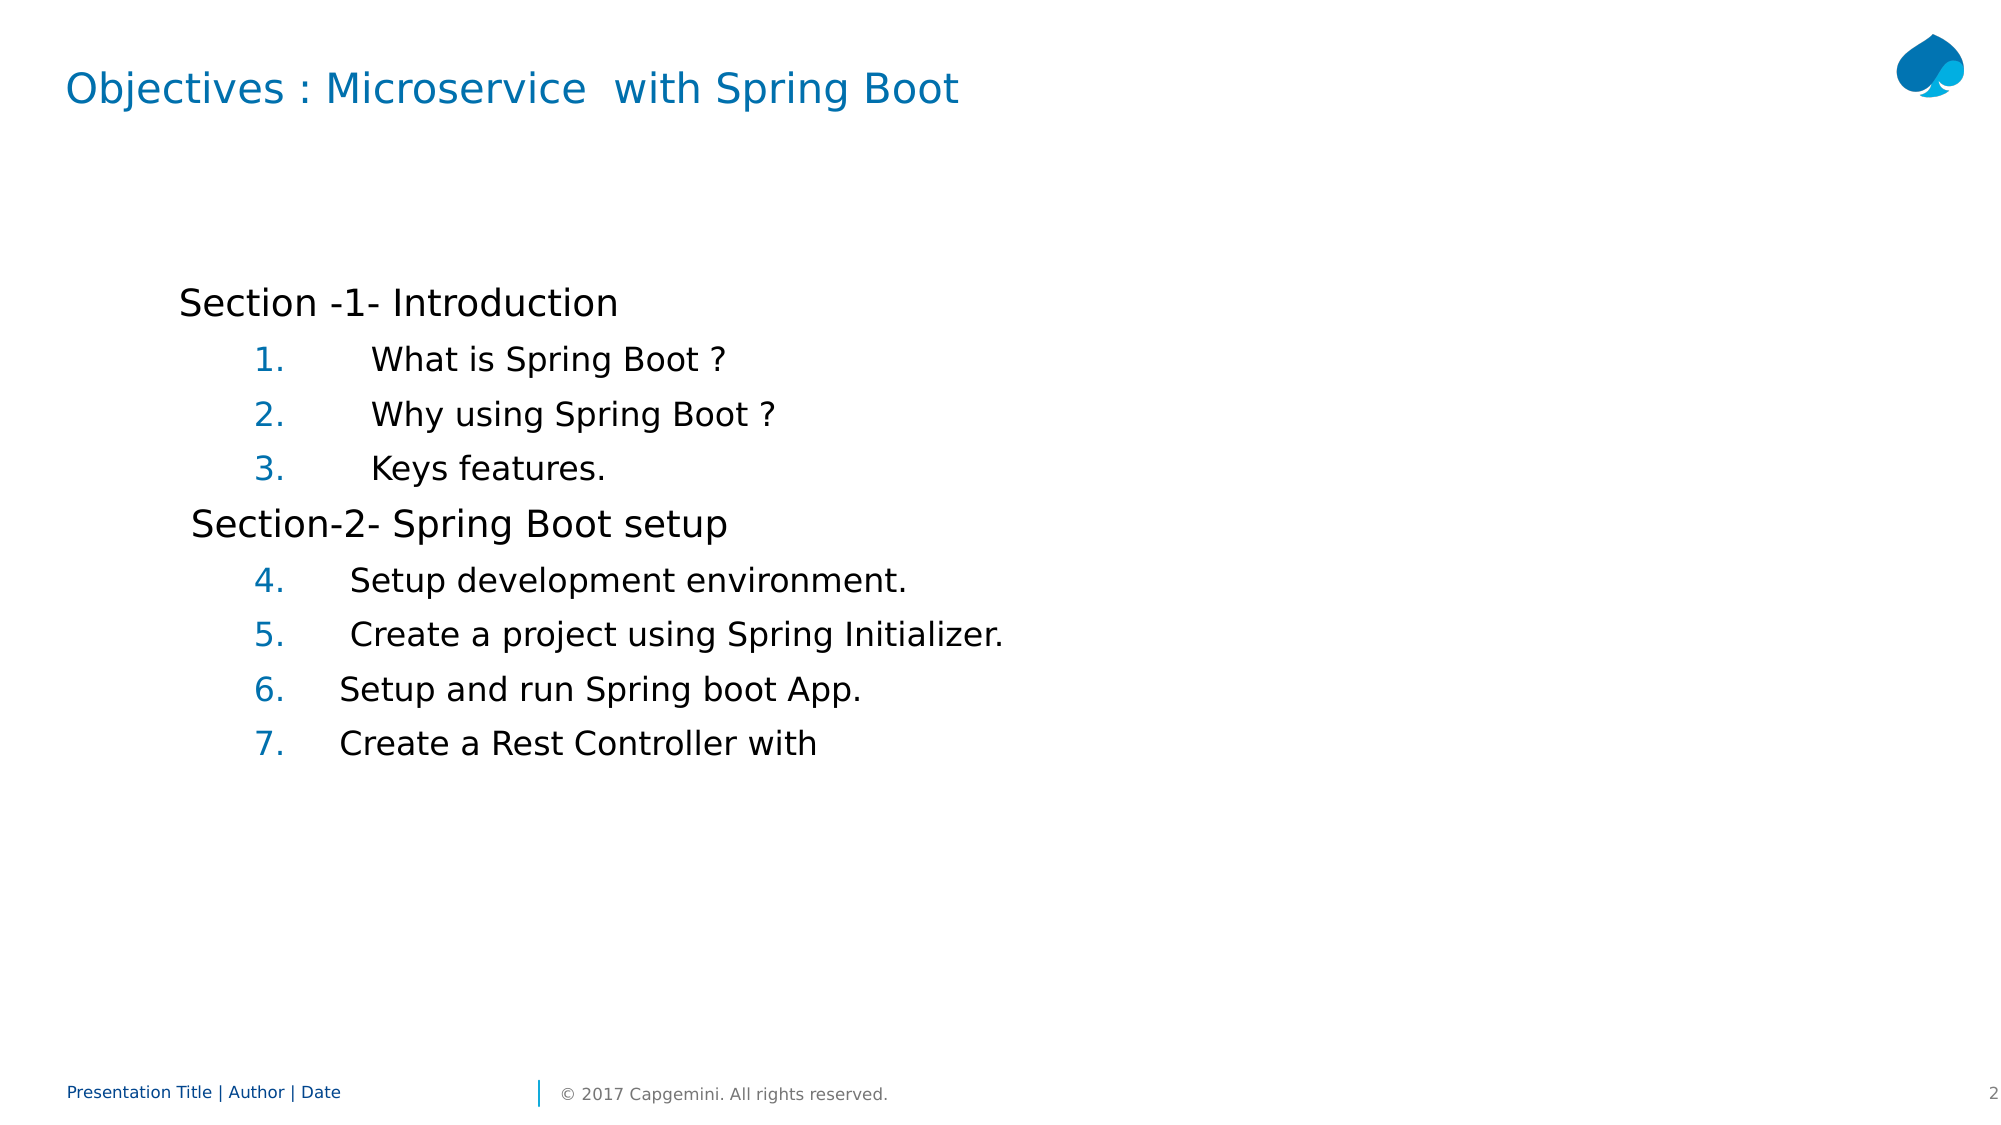

Objectives : Microservice  with Spring Boot
Section -1- Introduction
    What is Spring Boot ?
    Why using Spring Boot ?
    Keys features.
 Section-2- Spring Boot setup
  Setup development environment.
  Create a project using Spring Initializer.
 Setup and run Spring boot App.
 Create a Rest Controller with